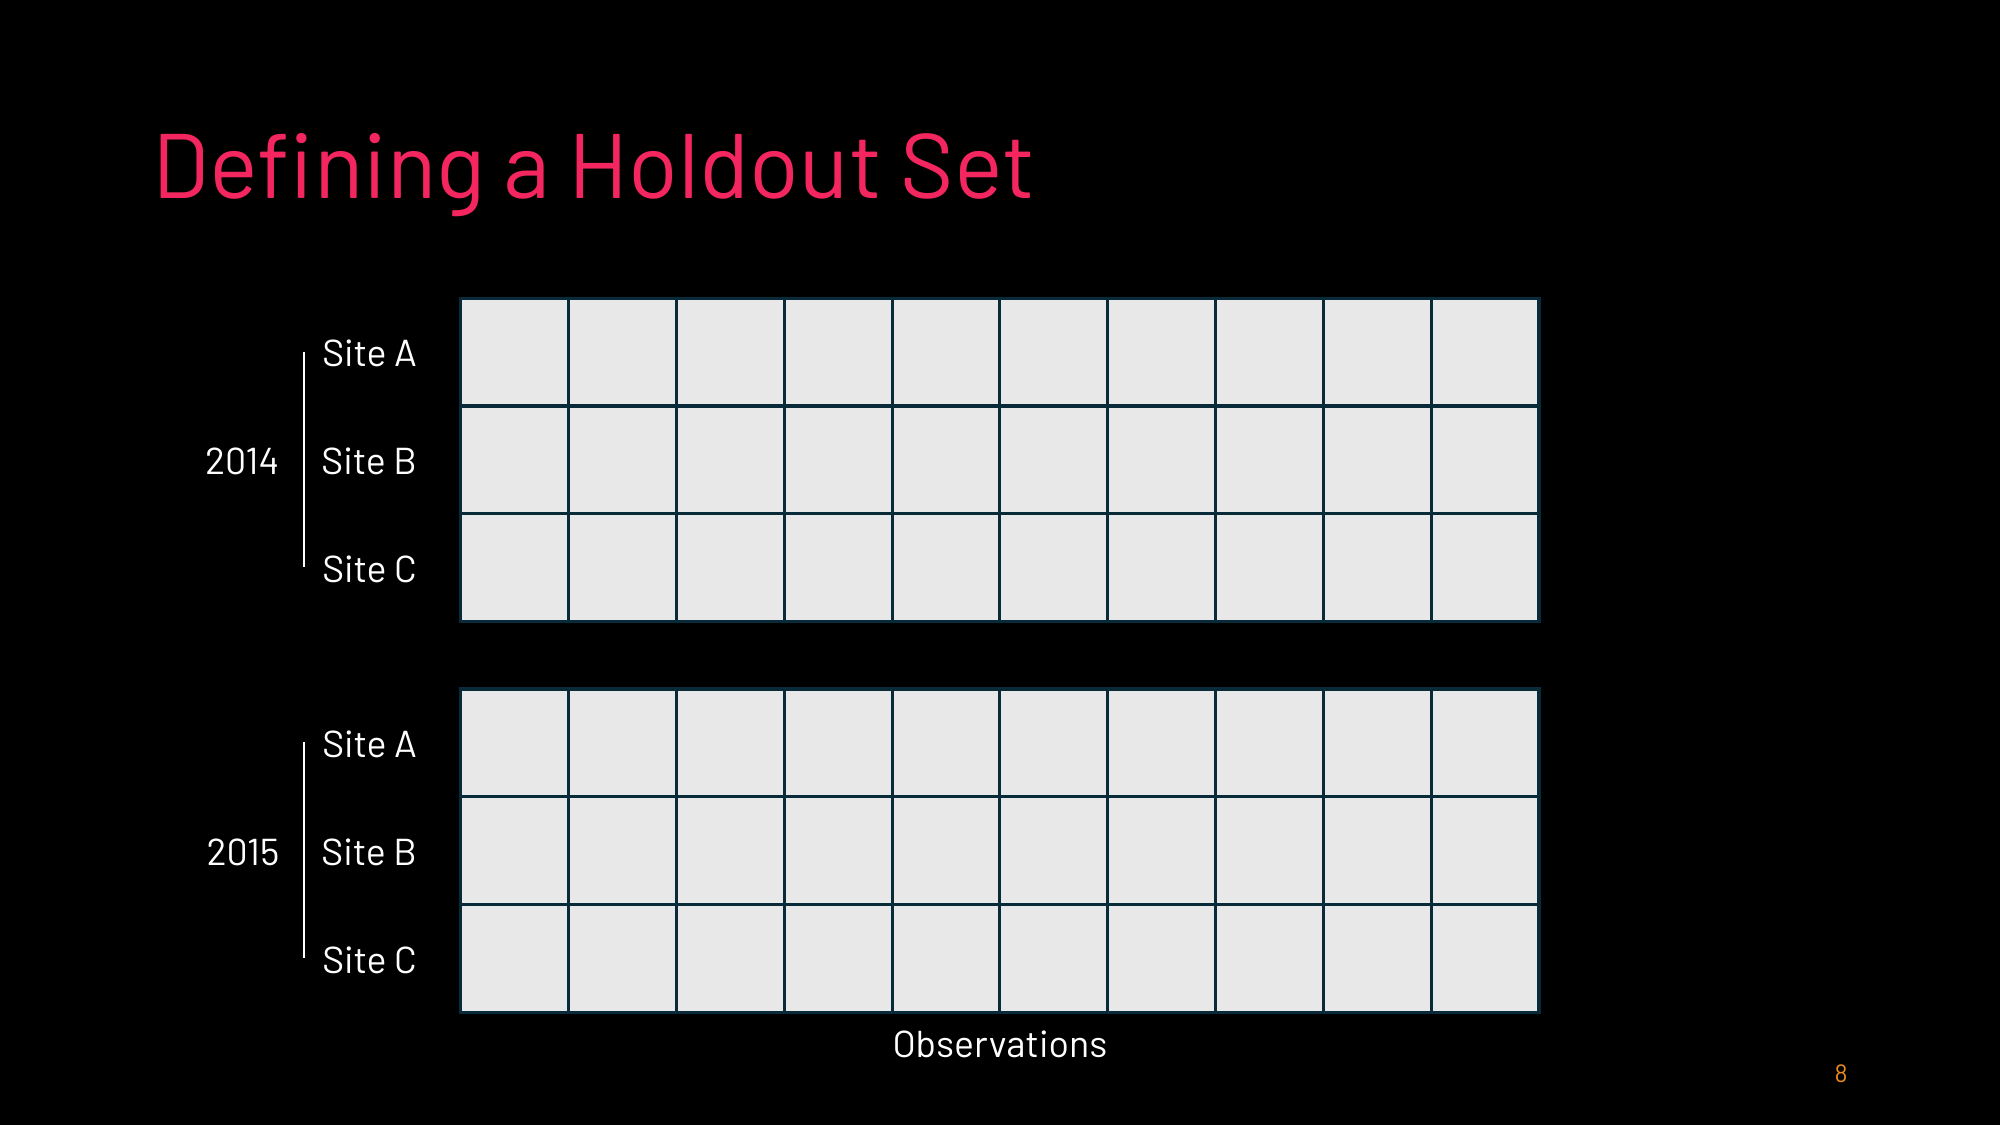

# Defining a Holdout Set

Site A

2014
Site B

Site C

Site A

2015
Site B

Site C
Observations
8